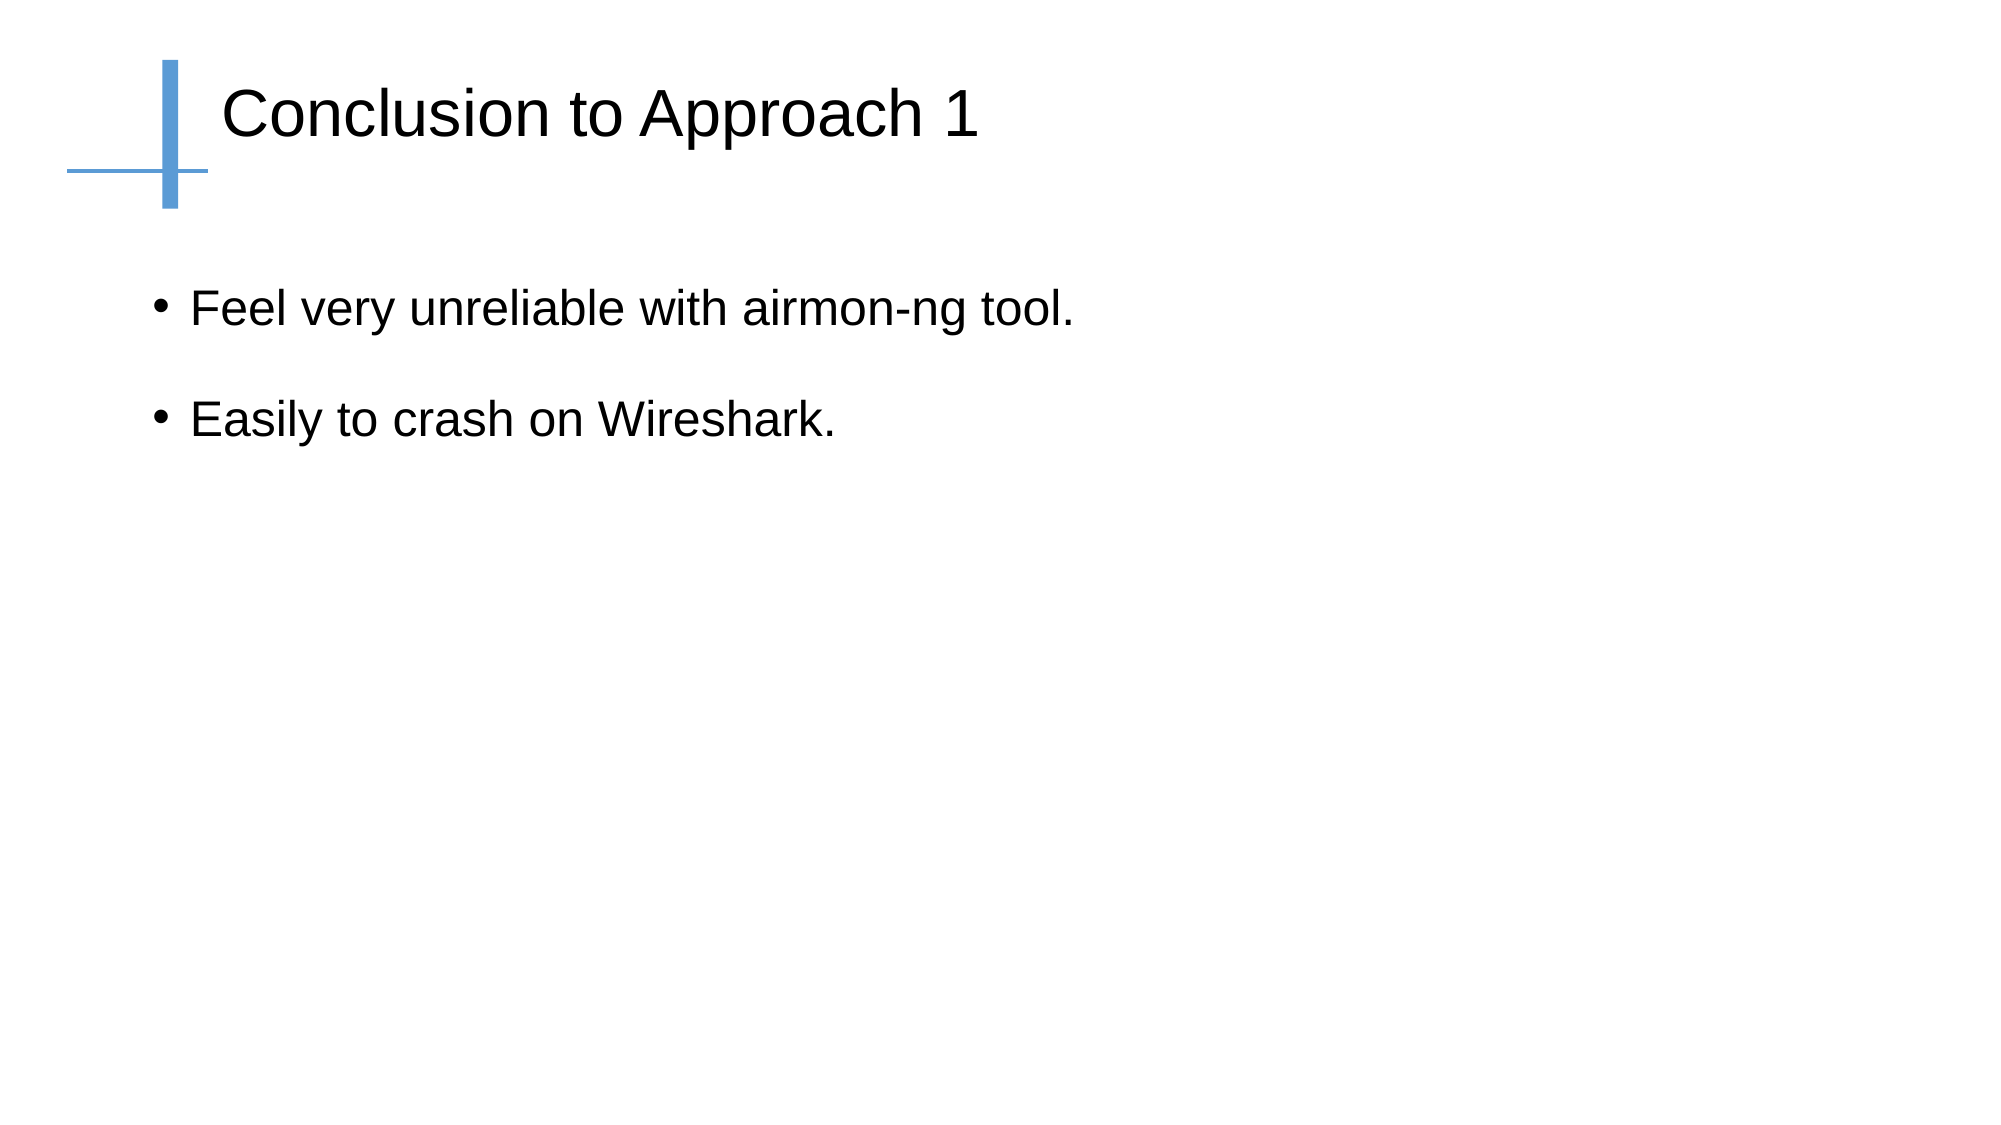

# Conclusion to Approach 1
Feel very unreliable with airmon-ng tool.
Easily to crash on Wireshark.